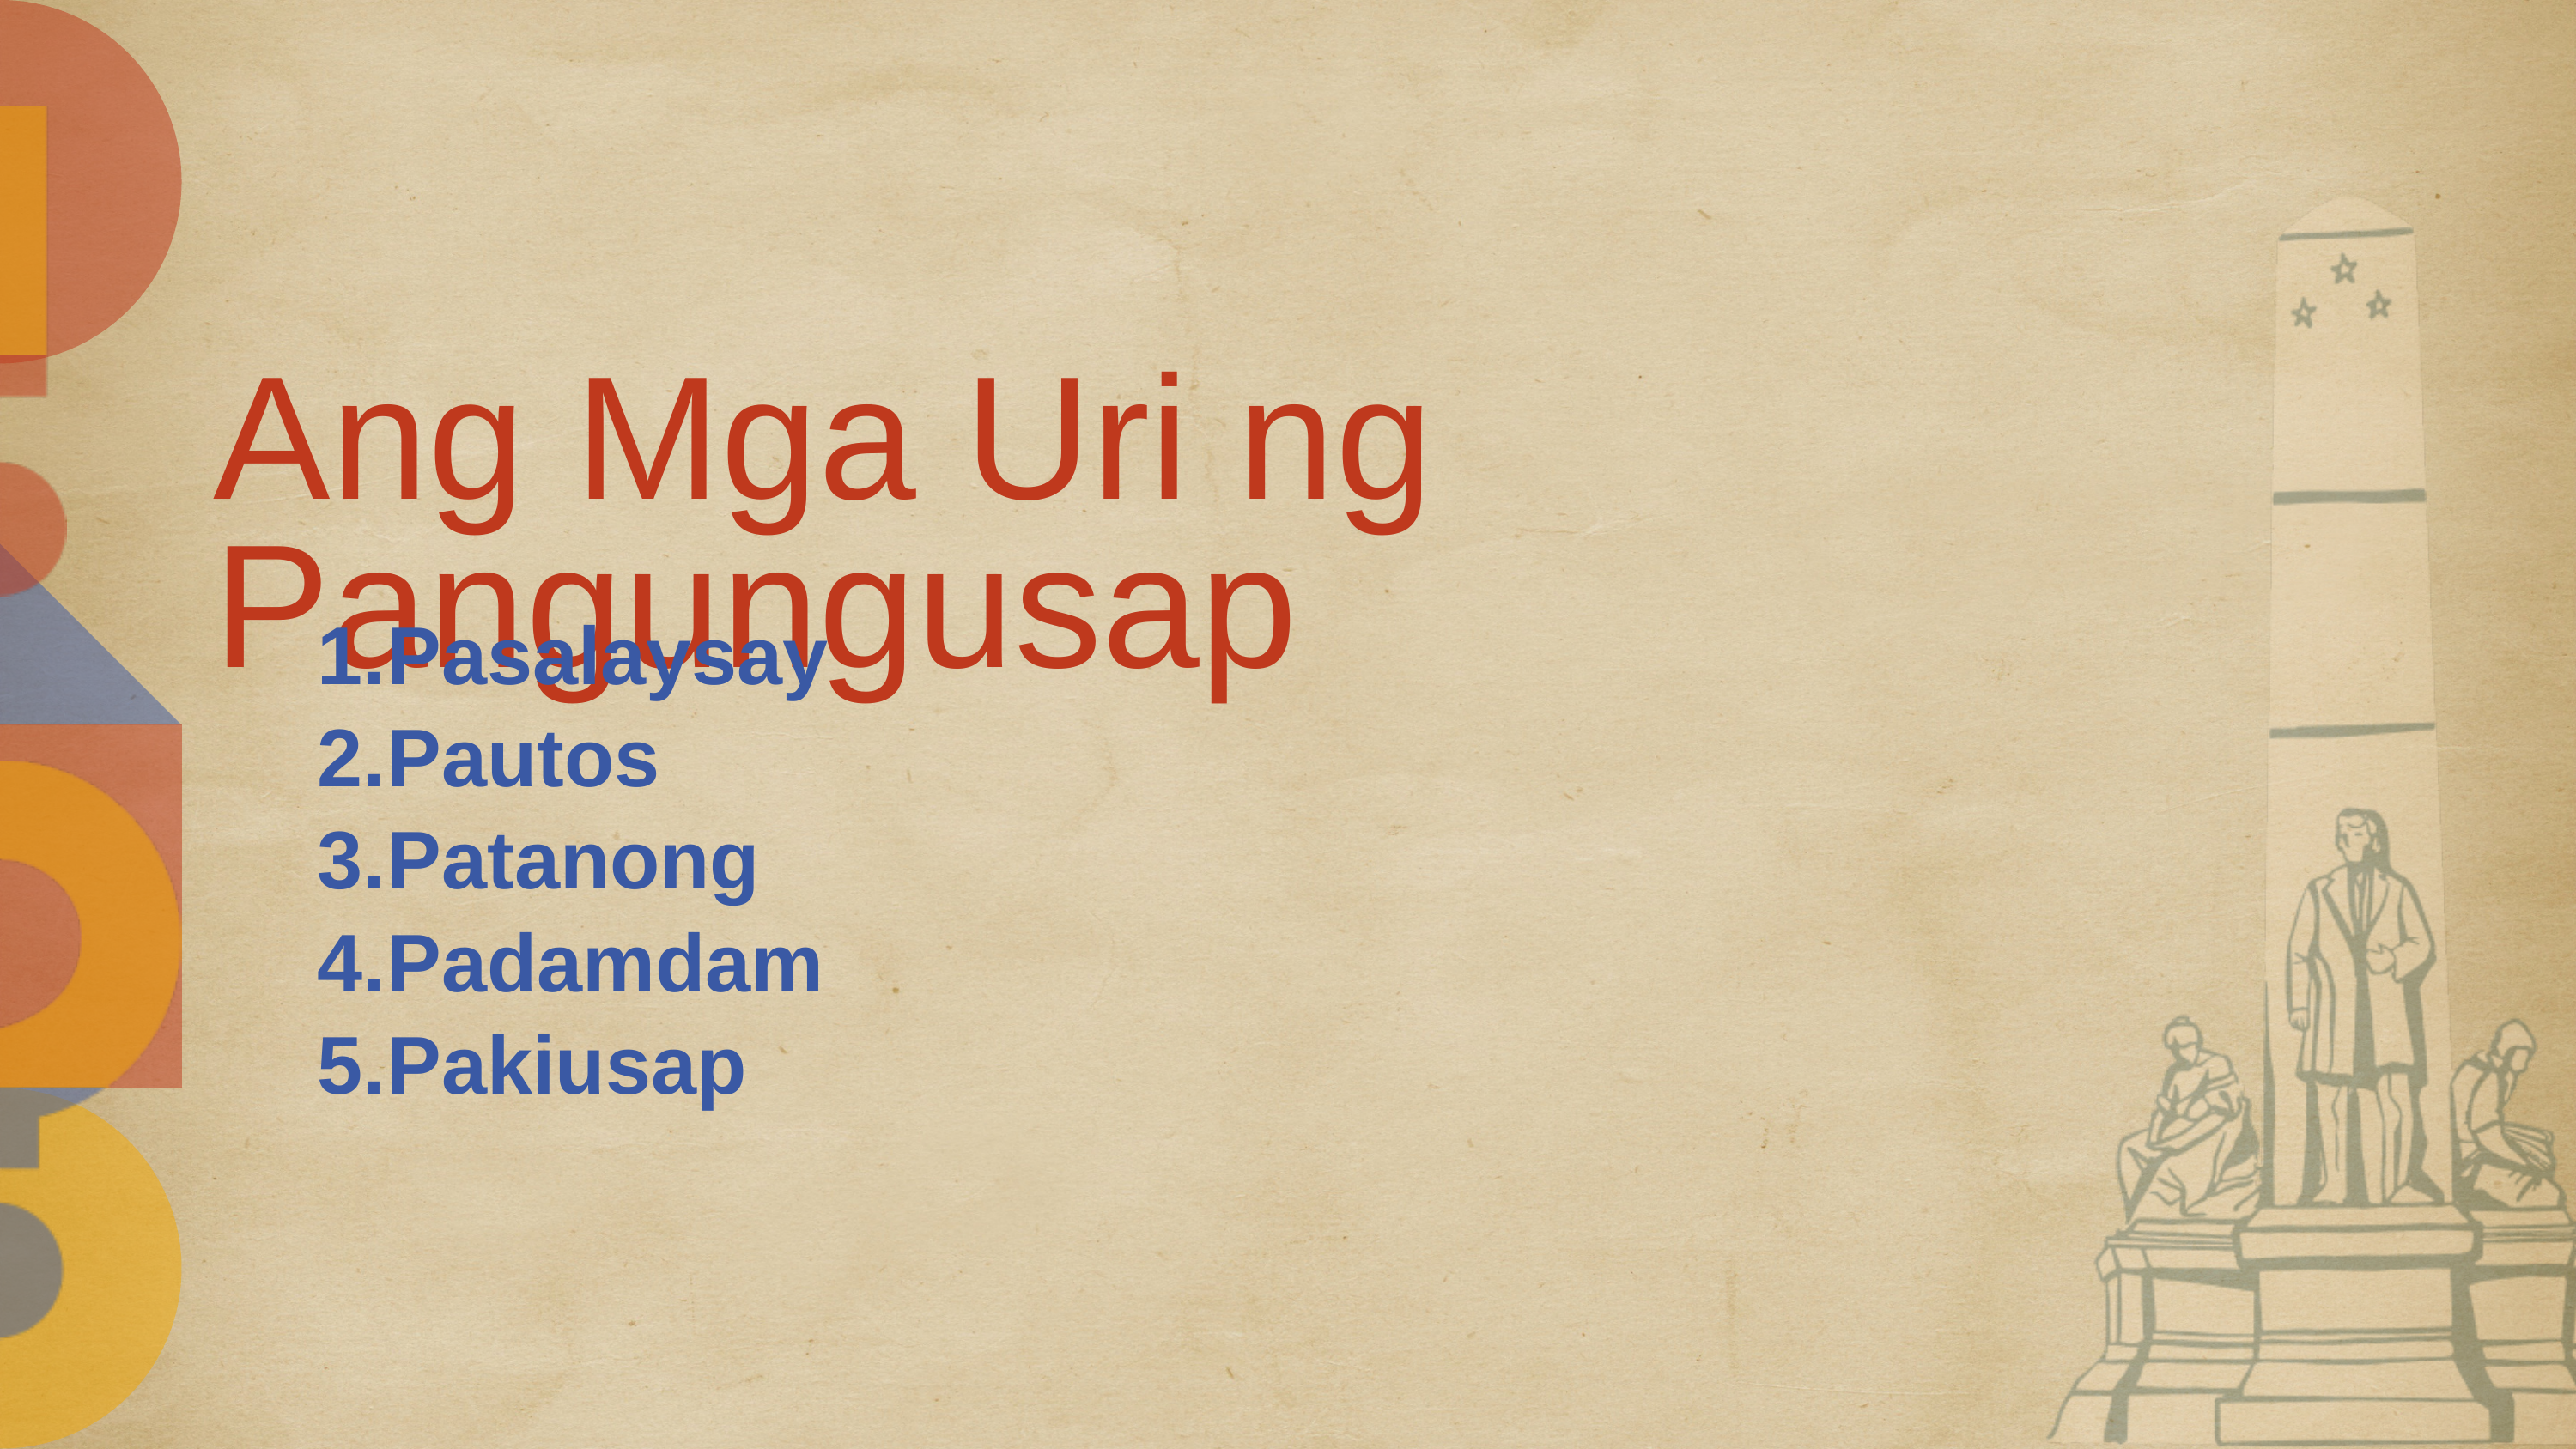

Ang Mga Uri ng Pangungusap
Pasalaysay
Pautos
Patanong
Padamdam
Pakiusap